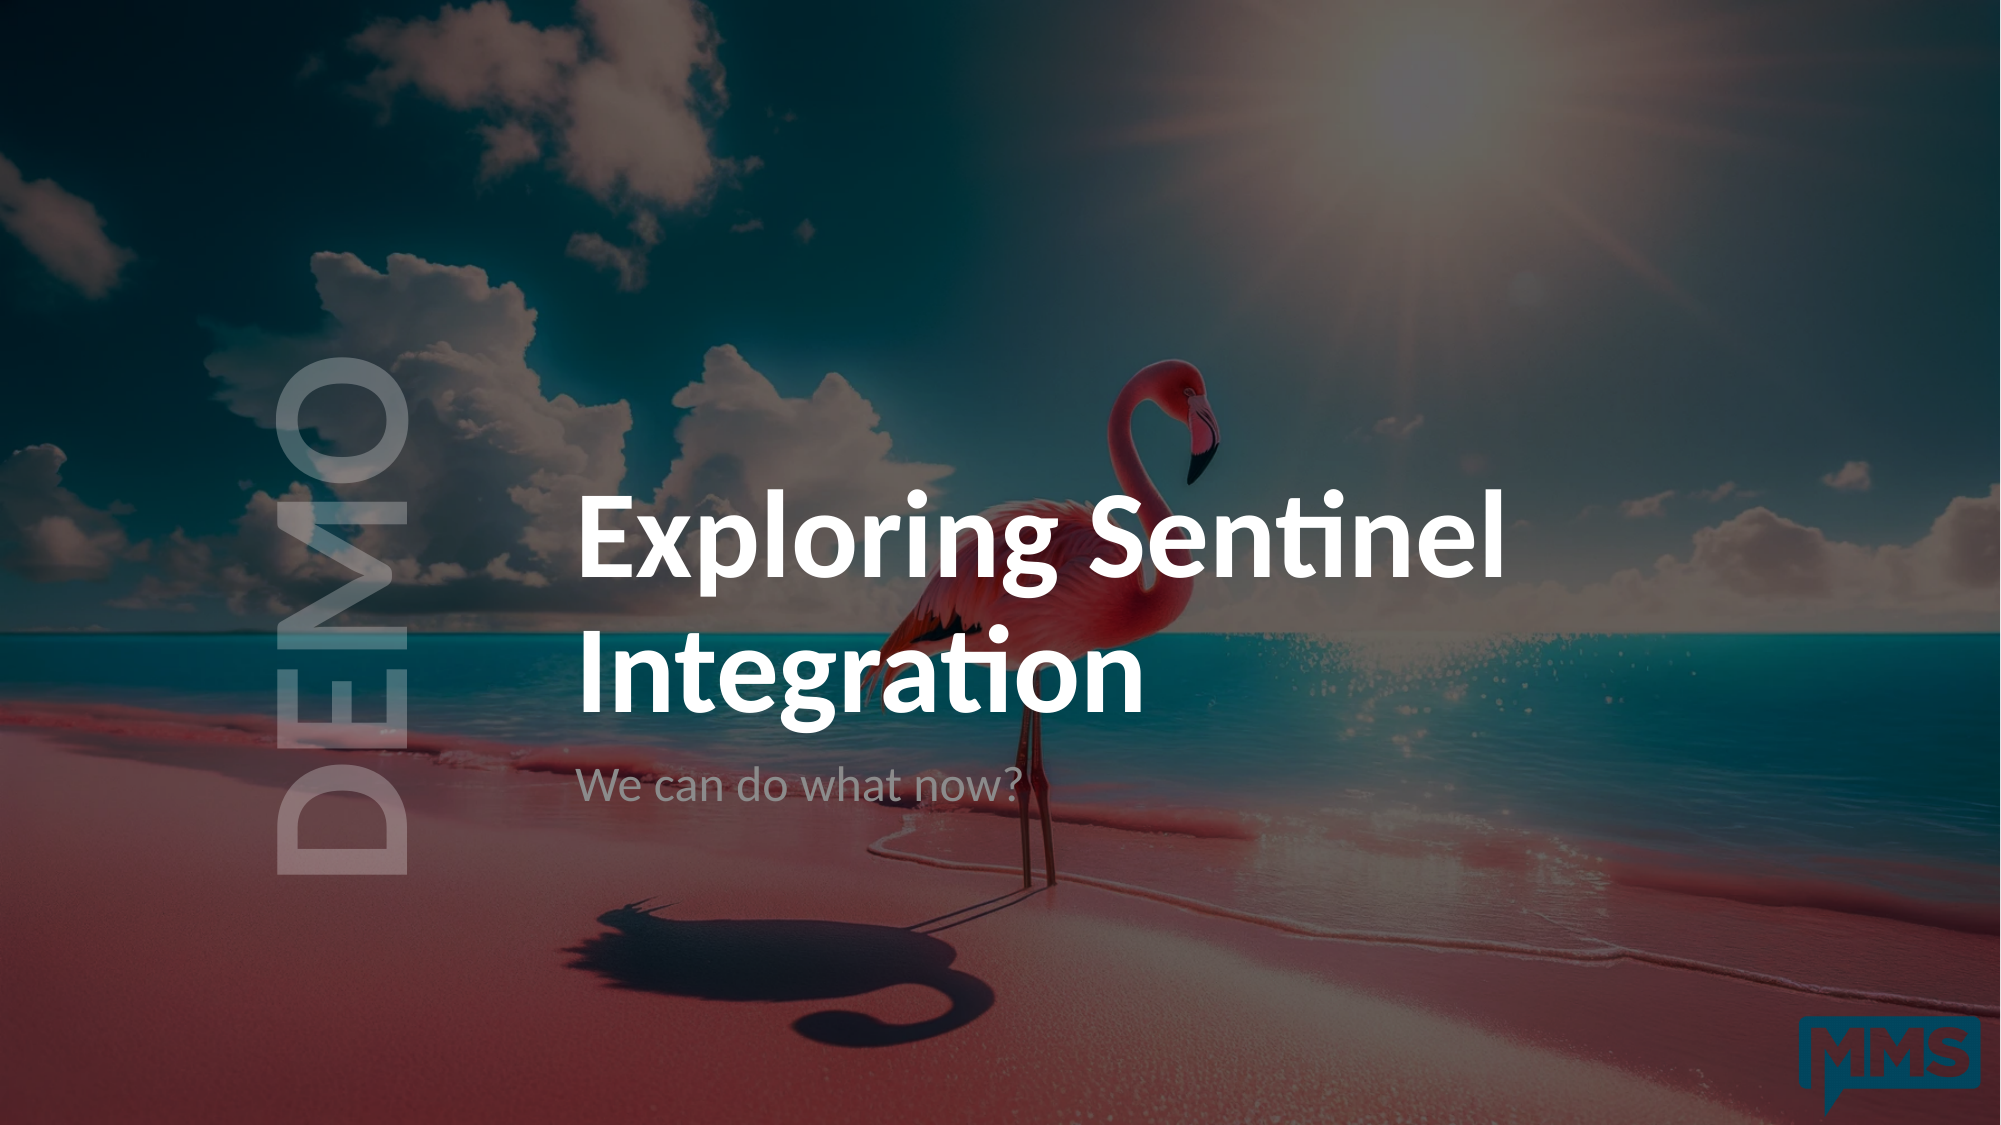

# Exploring Sentinel Integration
We can do what now?